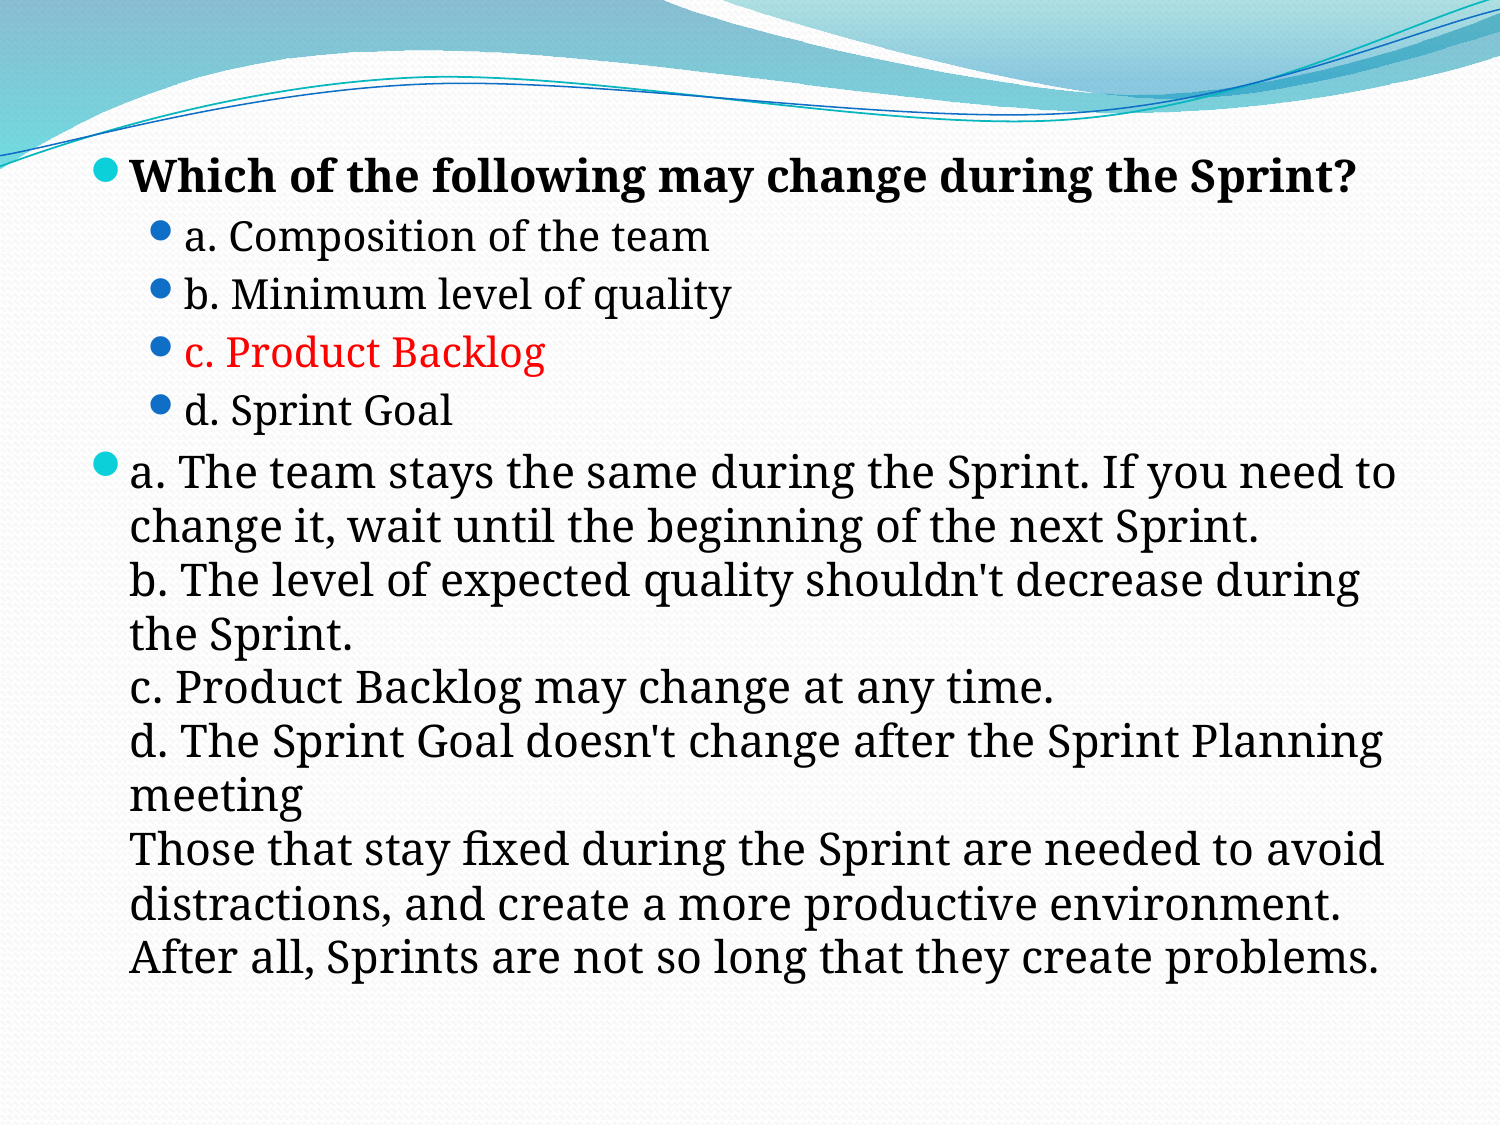

Which of the following may change during the Sprint?
a. Composition of the team
b. Minimum level of quality
c. Product Backlog
d. Sprint Goal
a. The team stays the same during the Sprint. If you need to change it, wait until the beginning of the next Sprint.
b. The level of expected quality shouldn't decrease during the Sprint.
c. Product Backlog may change at any time.
d. The Sprint Goal doesn't change after the Sprint Planning meeting
Those that stay fixed during the Sprint are needed to avoid distractions, and create a more productive environment. After all, Sprints are not so long that they create problems.